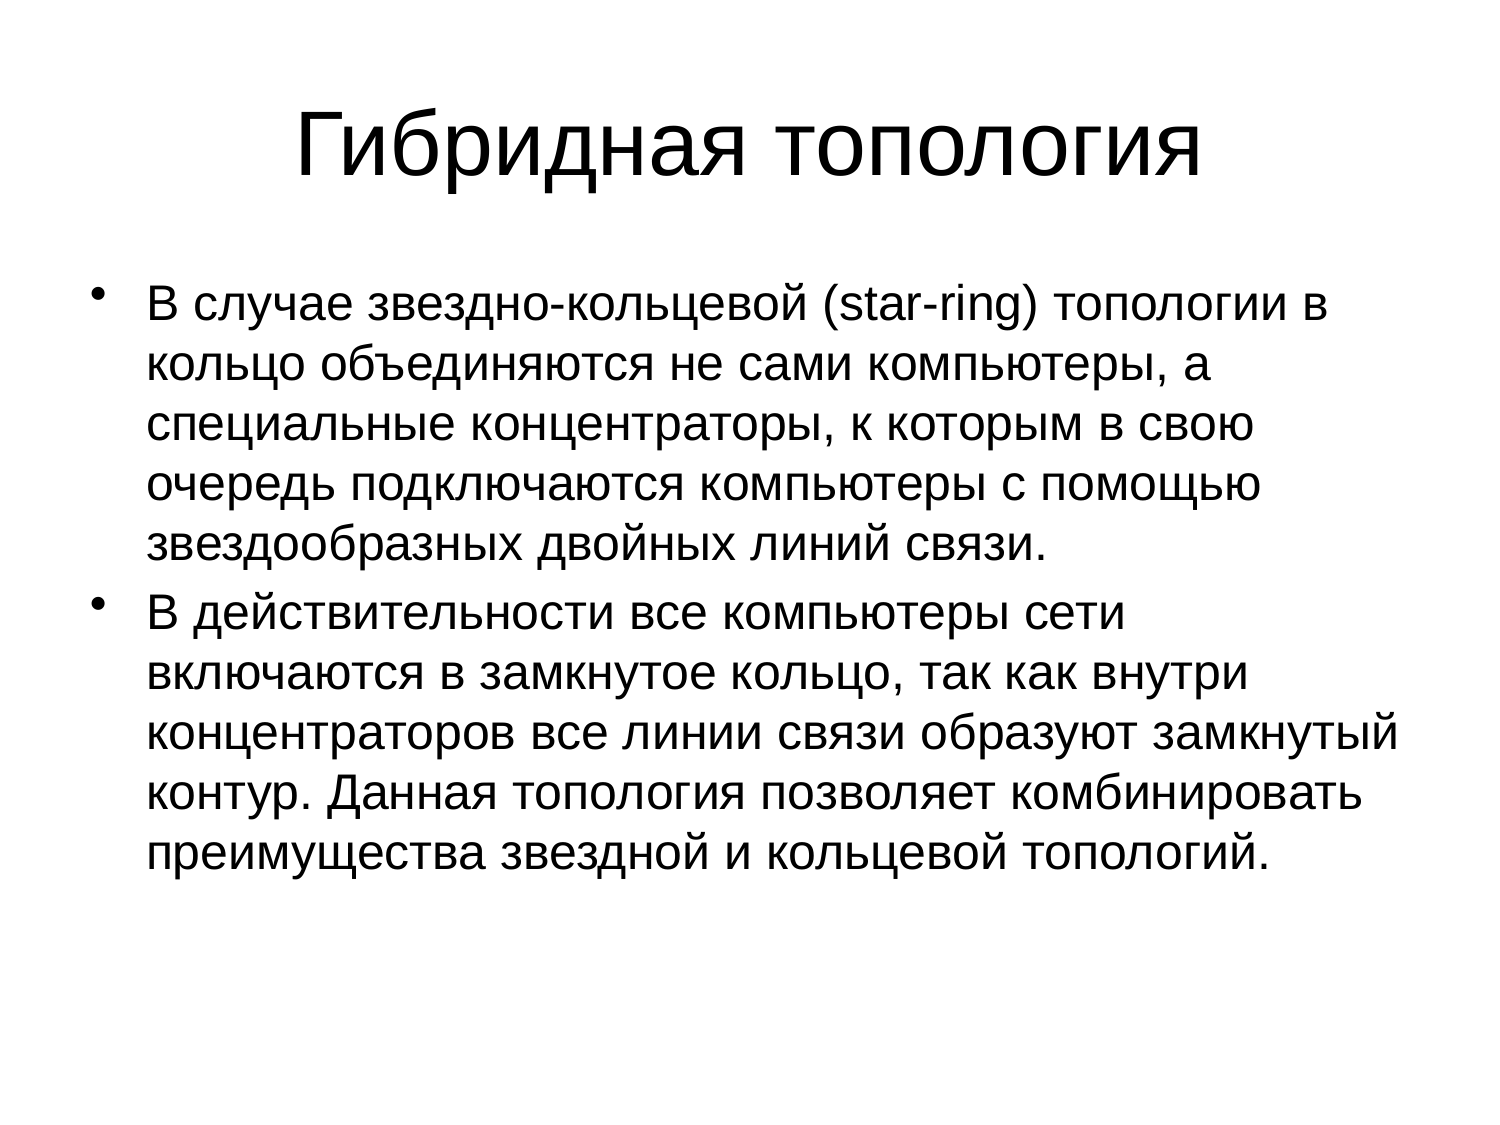

# Гибридная топология
В случае звездно-кольцевой (star-ring) топологии в кольцо объединяются не сами компьютеры, а специальные концентраторы, к которым в свою очередь подключаются компьютеры с помощью звездообразных двойных линий связи.
В действительности все компьютеры сети включаются в замкнутое кольцо, так как внутри концентраторов все линии связи образуют замкнутый контур. Данная топология позволяет комбинировать преимущества звездной и кольцевой топологий.